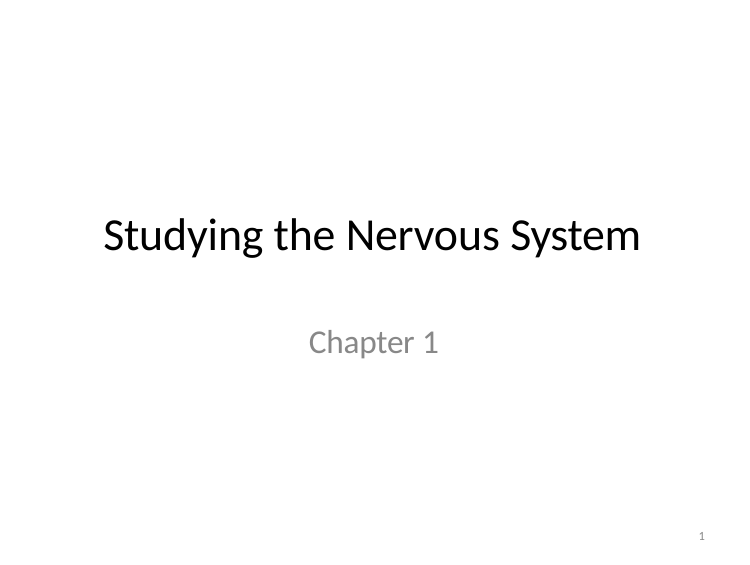

Studying the Nervous System
Chapter 1
1